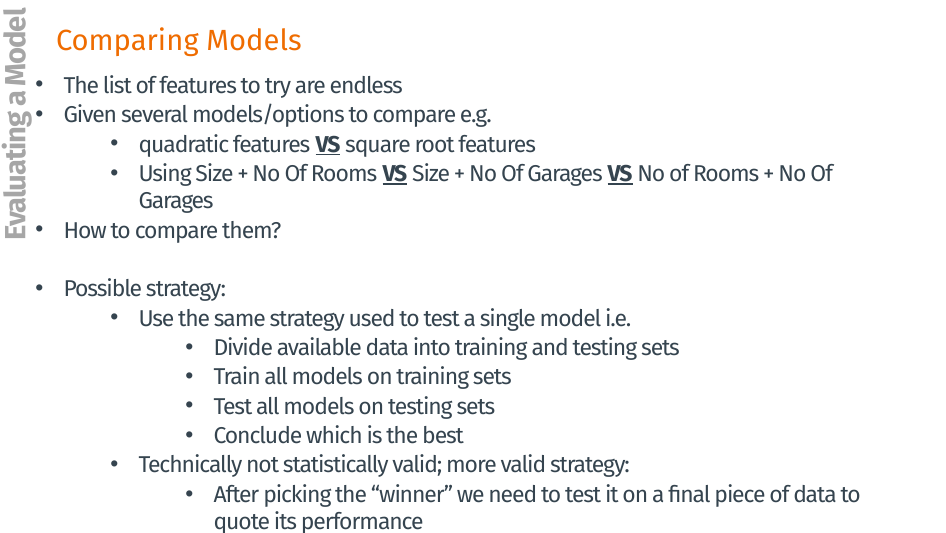

Comparing Models
The list of features to try are endless
Given several models/options to compare e.g.
quadratic features VS square root features
Using Size + No Of Rooms VS Size + No Of Garages VS No of Rooms + No Of Garages
How to compare them?

Possible strategy:
Use the same strategy used to test a single model i.e.
Divide available data into training and testing sets
Train all models on training sets
Test all models on testing sets
Conclude which is the best
Technically not statistically valid; more valid strategy:
After picking the “winner” we need to test it on a final piece of data to quote its performance
Evaluating a Model